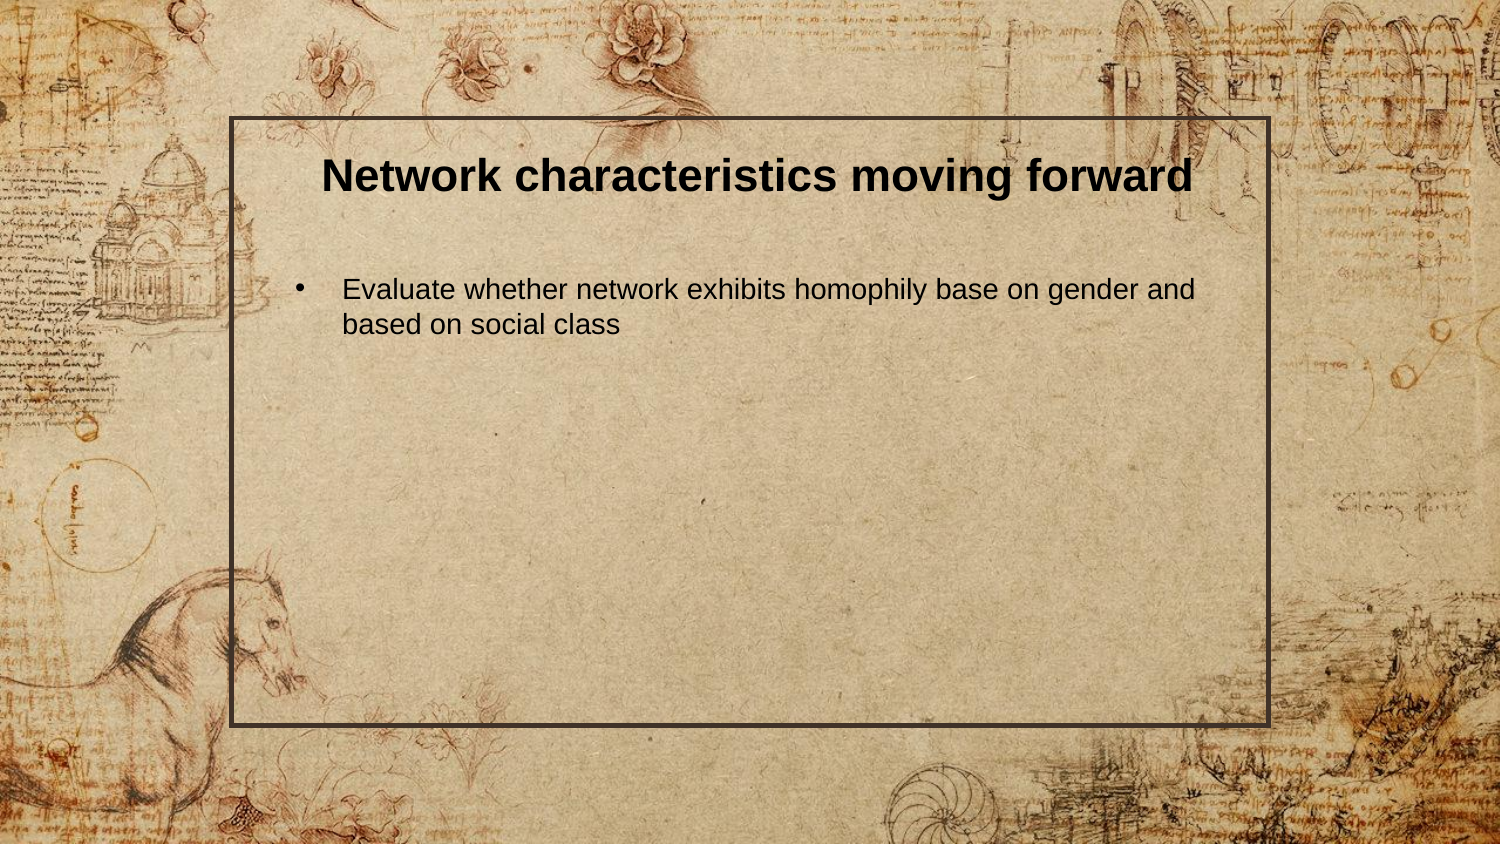

Network characteristics moving forward
Evaluate whether network exhibits homophily base on gender and based on social class